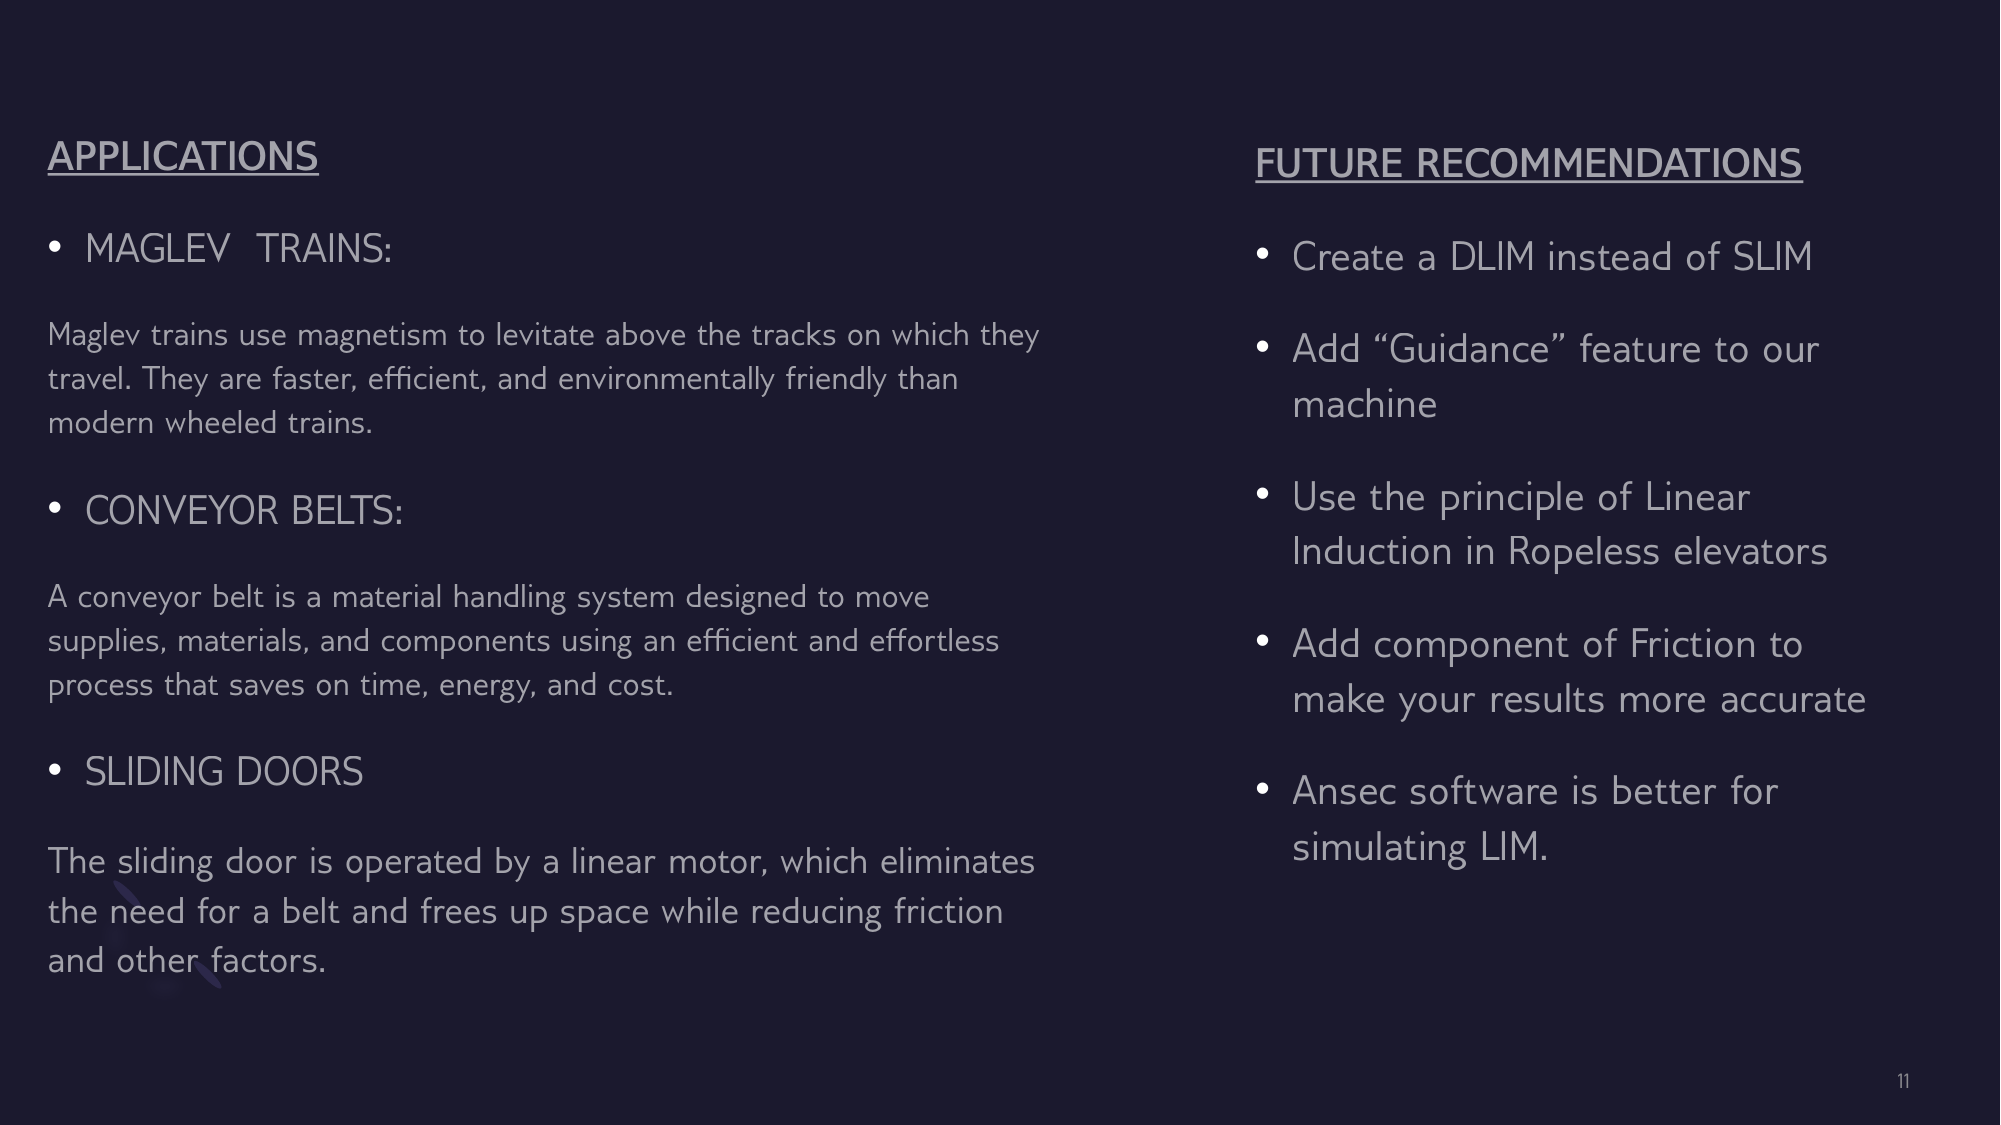

APPLICATIONS
MAGLEV  TRAINS:
Maglev trains use magnetism to levitate above the tracks on which they travel. They are faster, efficient, and environmentally friendly than modern wheeled trains.
CONVEYOR BELTS:
A conveyor belt is a material handling system designed to move supplies, materials, and components using an efficient and effortless process that saves on time, energy, and cost.
SLIDING DOORS
The sliding door is operated by a linear motor, which eliminates the need for a belt and frees up space while reducing friction and other factors.
FUTURE RECOMMENDATIONS
Create a DLIM instead of SLIM
Add “Guidance” feature to our machine
Use the principle of Linear Induction in Ropeless elevators
Add component of Friction to make your results more accurate
Ansec software is better for simulating LIM.

11